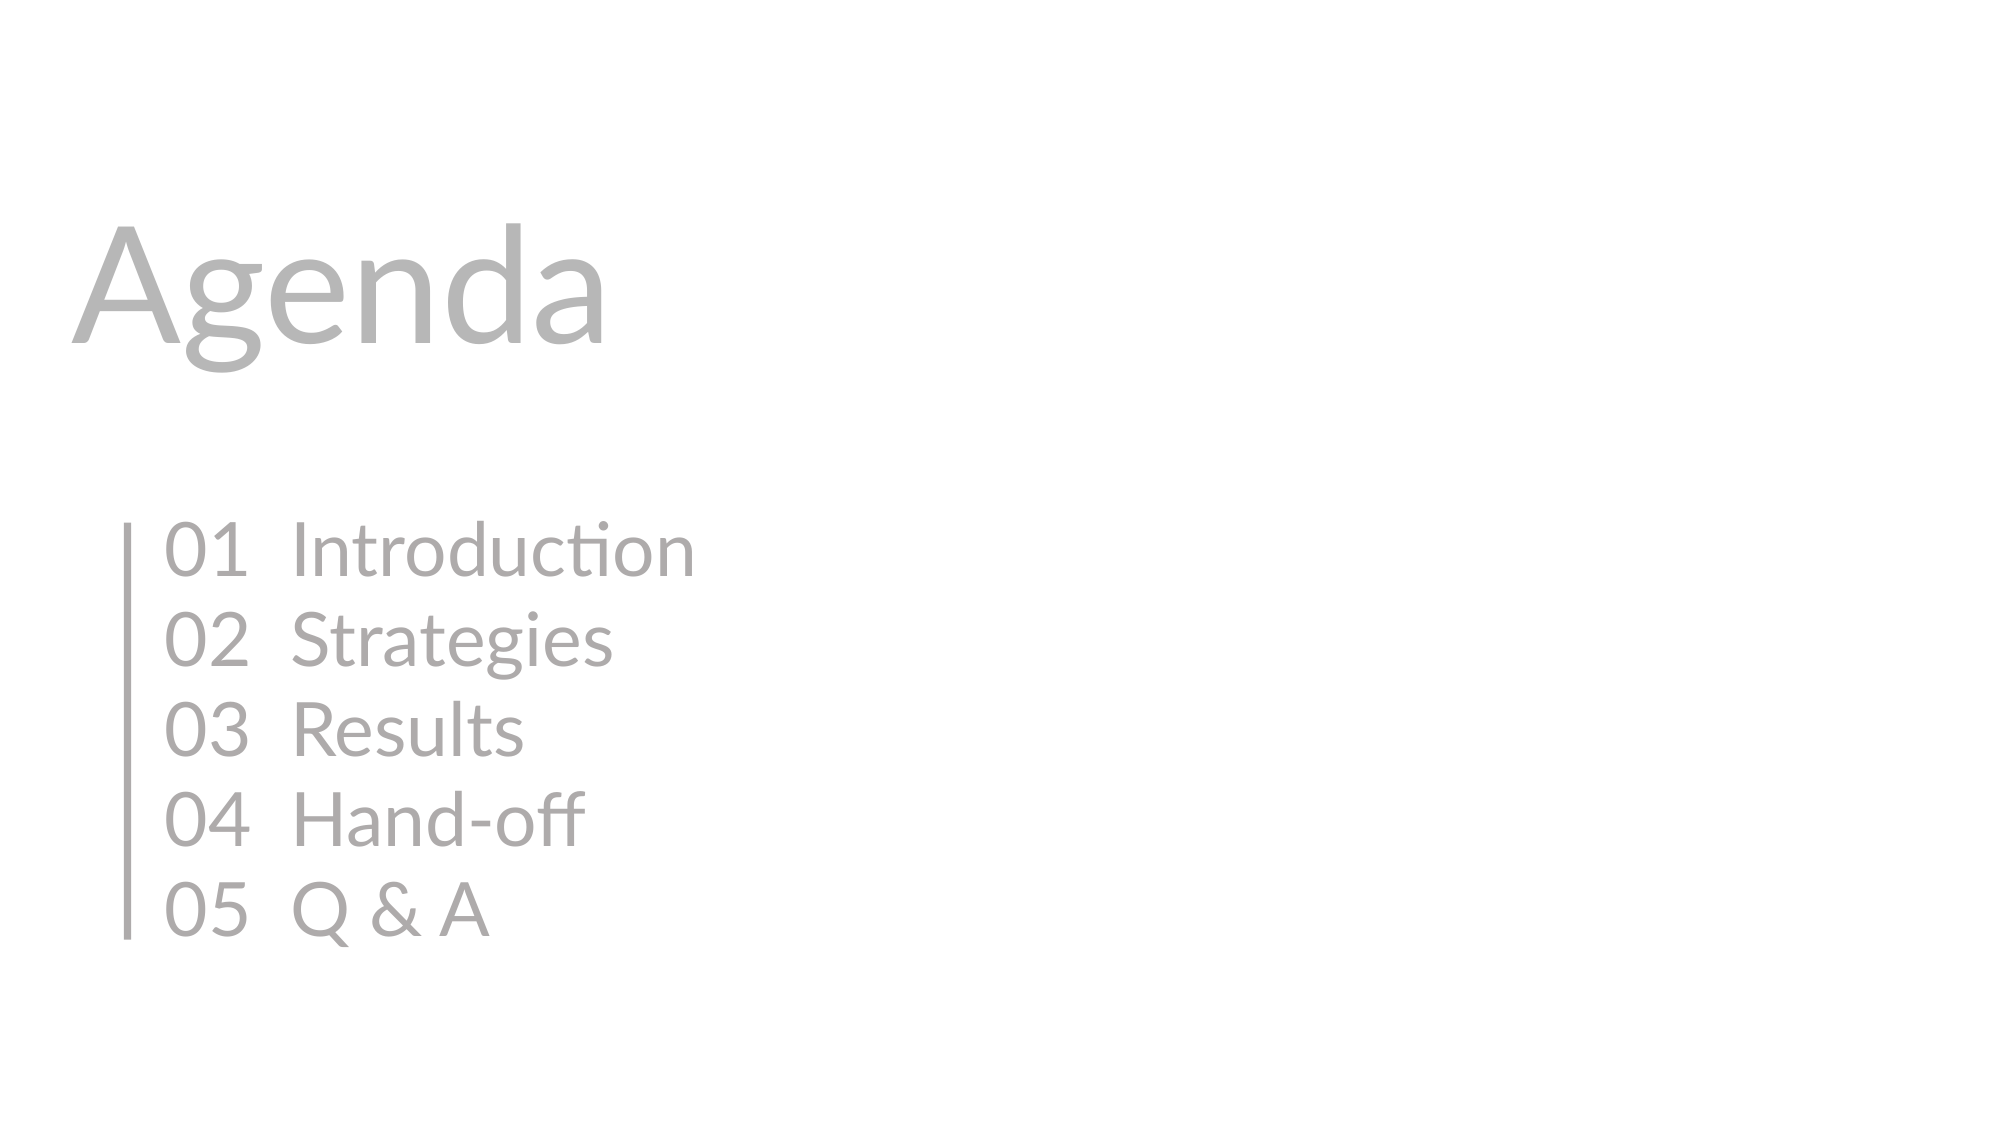

Agenda
01  Introduction
02  Strategies
03  Results
04  Hand-off
05  Q & A